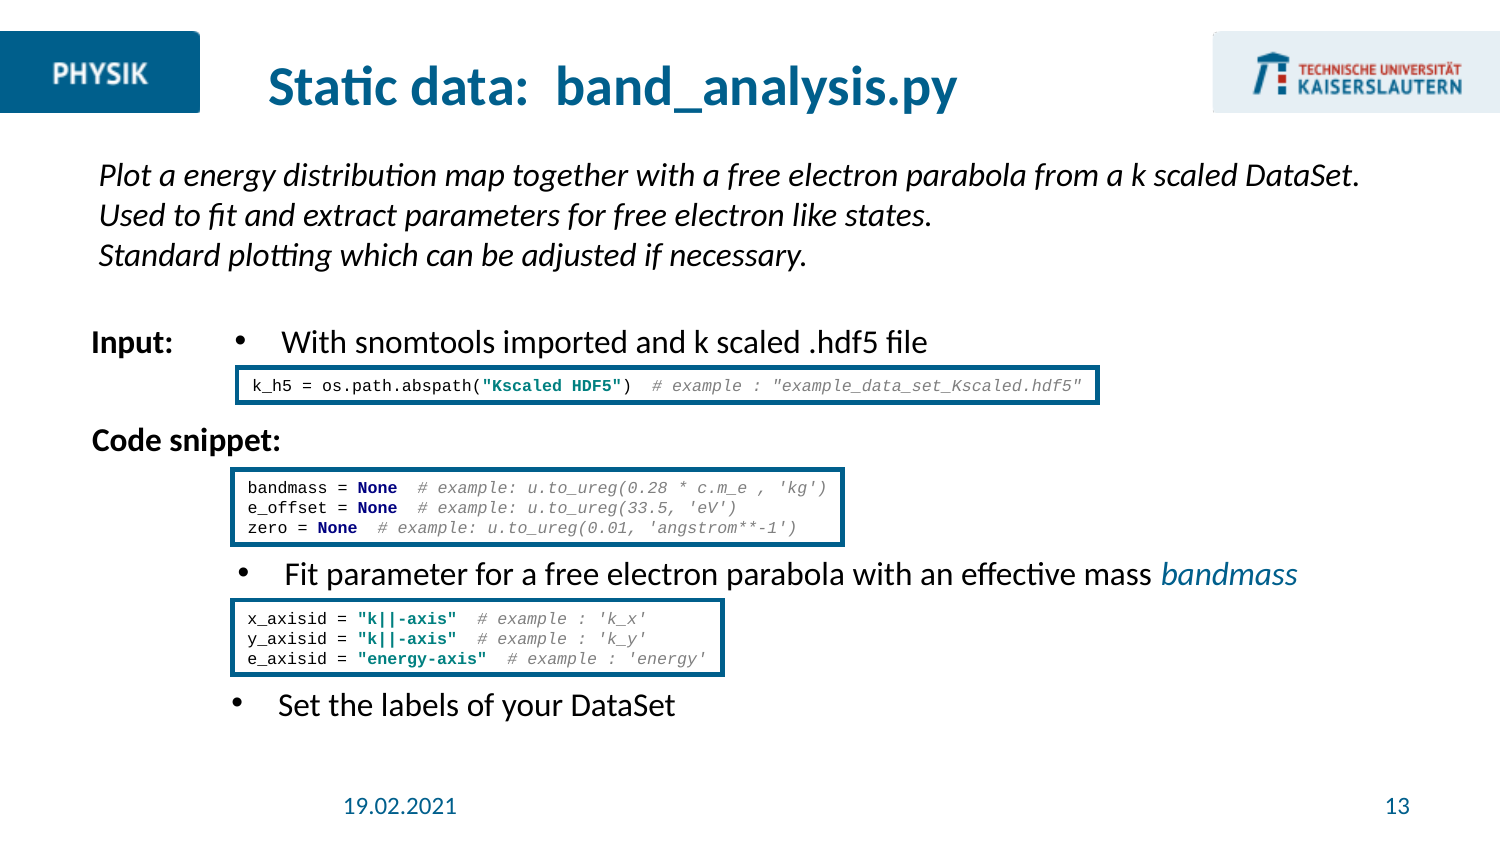

Static data:  band_analysis.py
Plot a energy distribution map together with a free electron parabola from a k scaled DataSet.
Used to fit and extract parameters for free electron like states.
Standard plotting which can be adjusted if necessary.
Input:
With snomtools imported and k scaled .hdf5 file
k_h5 = os.path.abspath("Kscaled HDF5")  # example : "example_data_set_Kscaled.hdf5"
Code snippet:
bandmass = None  # example: u.to_ureg(0.28 * c.m_e , 'kg')
e_offset = None  # example: u.to_ureg(33.5, 'eV')
zero = None  # example: u.to_ureg(0.01, 'angstrom**-1')
Fit parameter for a free electron parabola with an effective mass bandmass
x_axisid = "k||-axis"  # example : 'k_x'
y_axisid = "k||-axis"  # example : 'k_y'
e_axisid = "energy-axis"  # example : 'energy'
Set the labels of your DataSet
19.02.2021
13